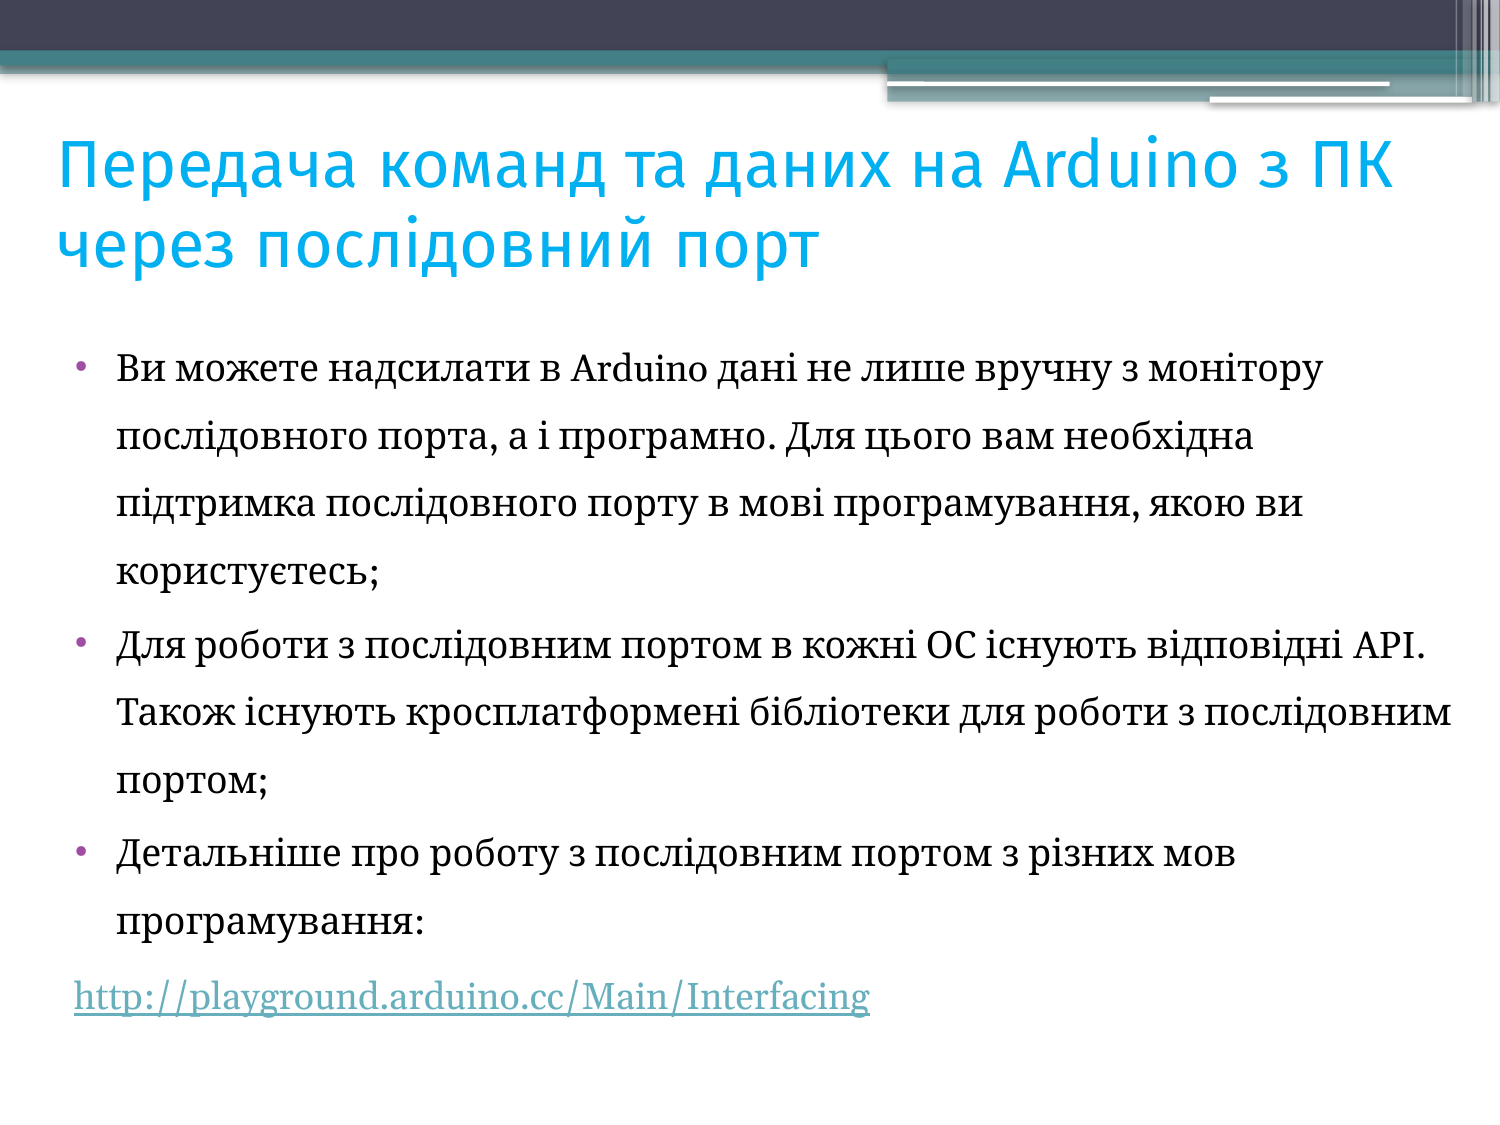

# Передача команд та даних на Arduino з ПК через послідовний порт
Ви можете надсилати в Arduino дані не лише вручну з монітору послідовного порта, а і програмно. Для цього вам необхідна підтримка послідовного порту в мові програмування, якою ви користуєтесь;
Для роботи з послідовним портом в кожні ОС існують відповідні API. Також існують кросплатформені бібліотеки для роботи з послідовним портом;
Детальніше про роботу з послідовним портом з різних мов програмування:
http://playground.arduino.cc/Main/Interfacing